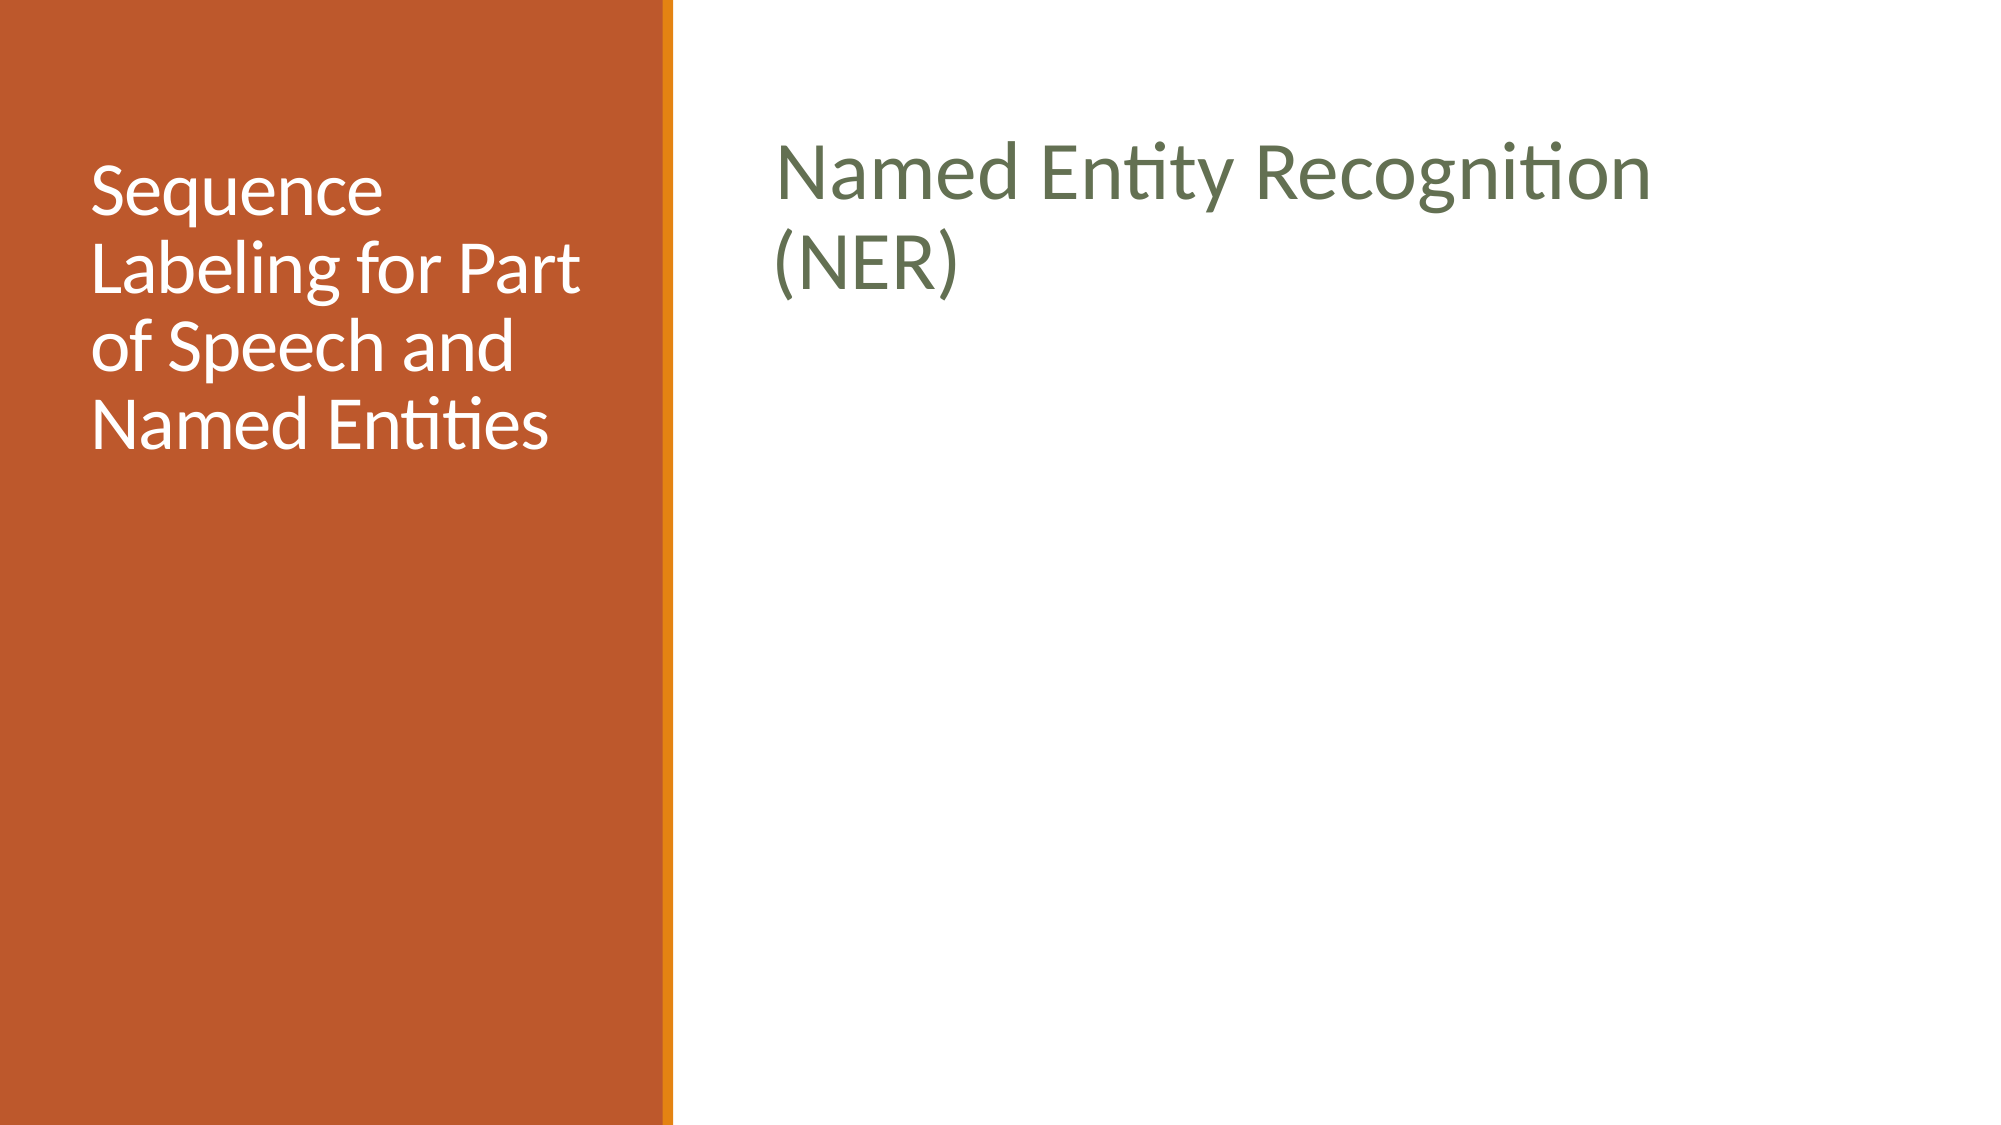

# Sequence Labeling for Part of Speech and Named Entities
Named Entity Recognition (NER)